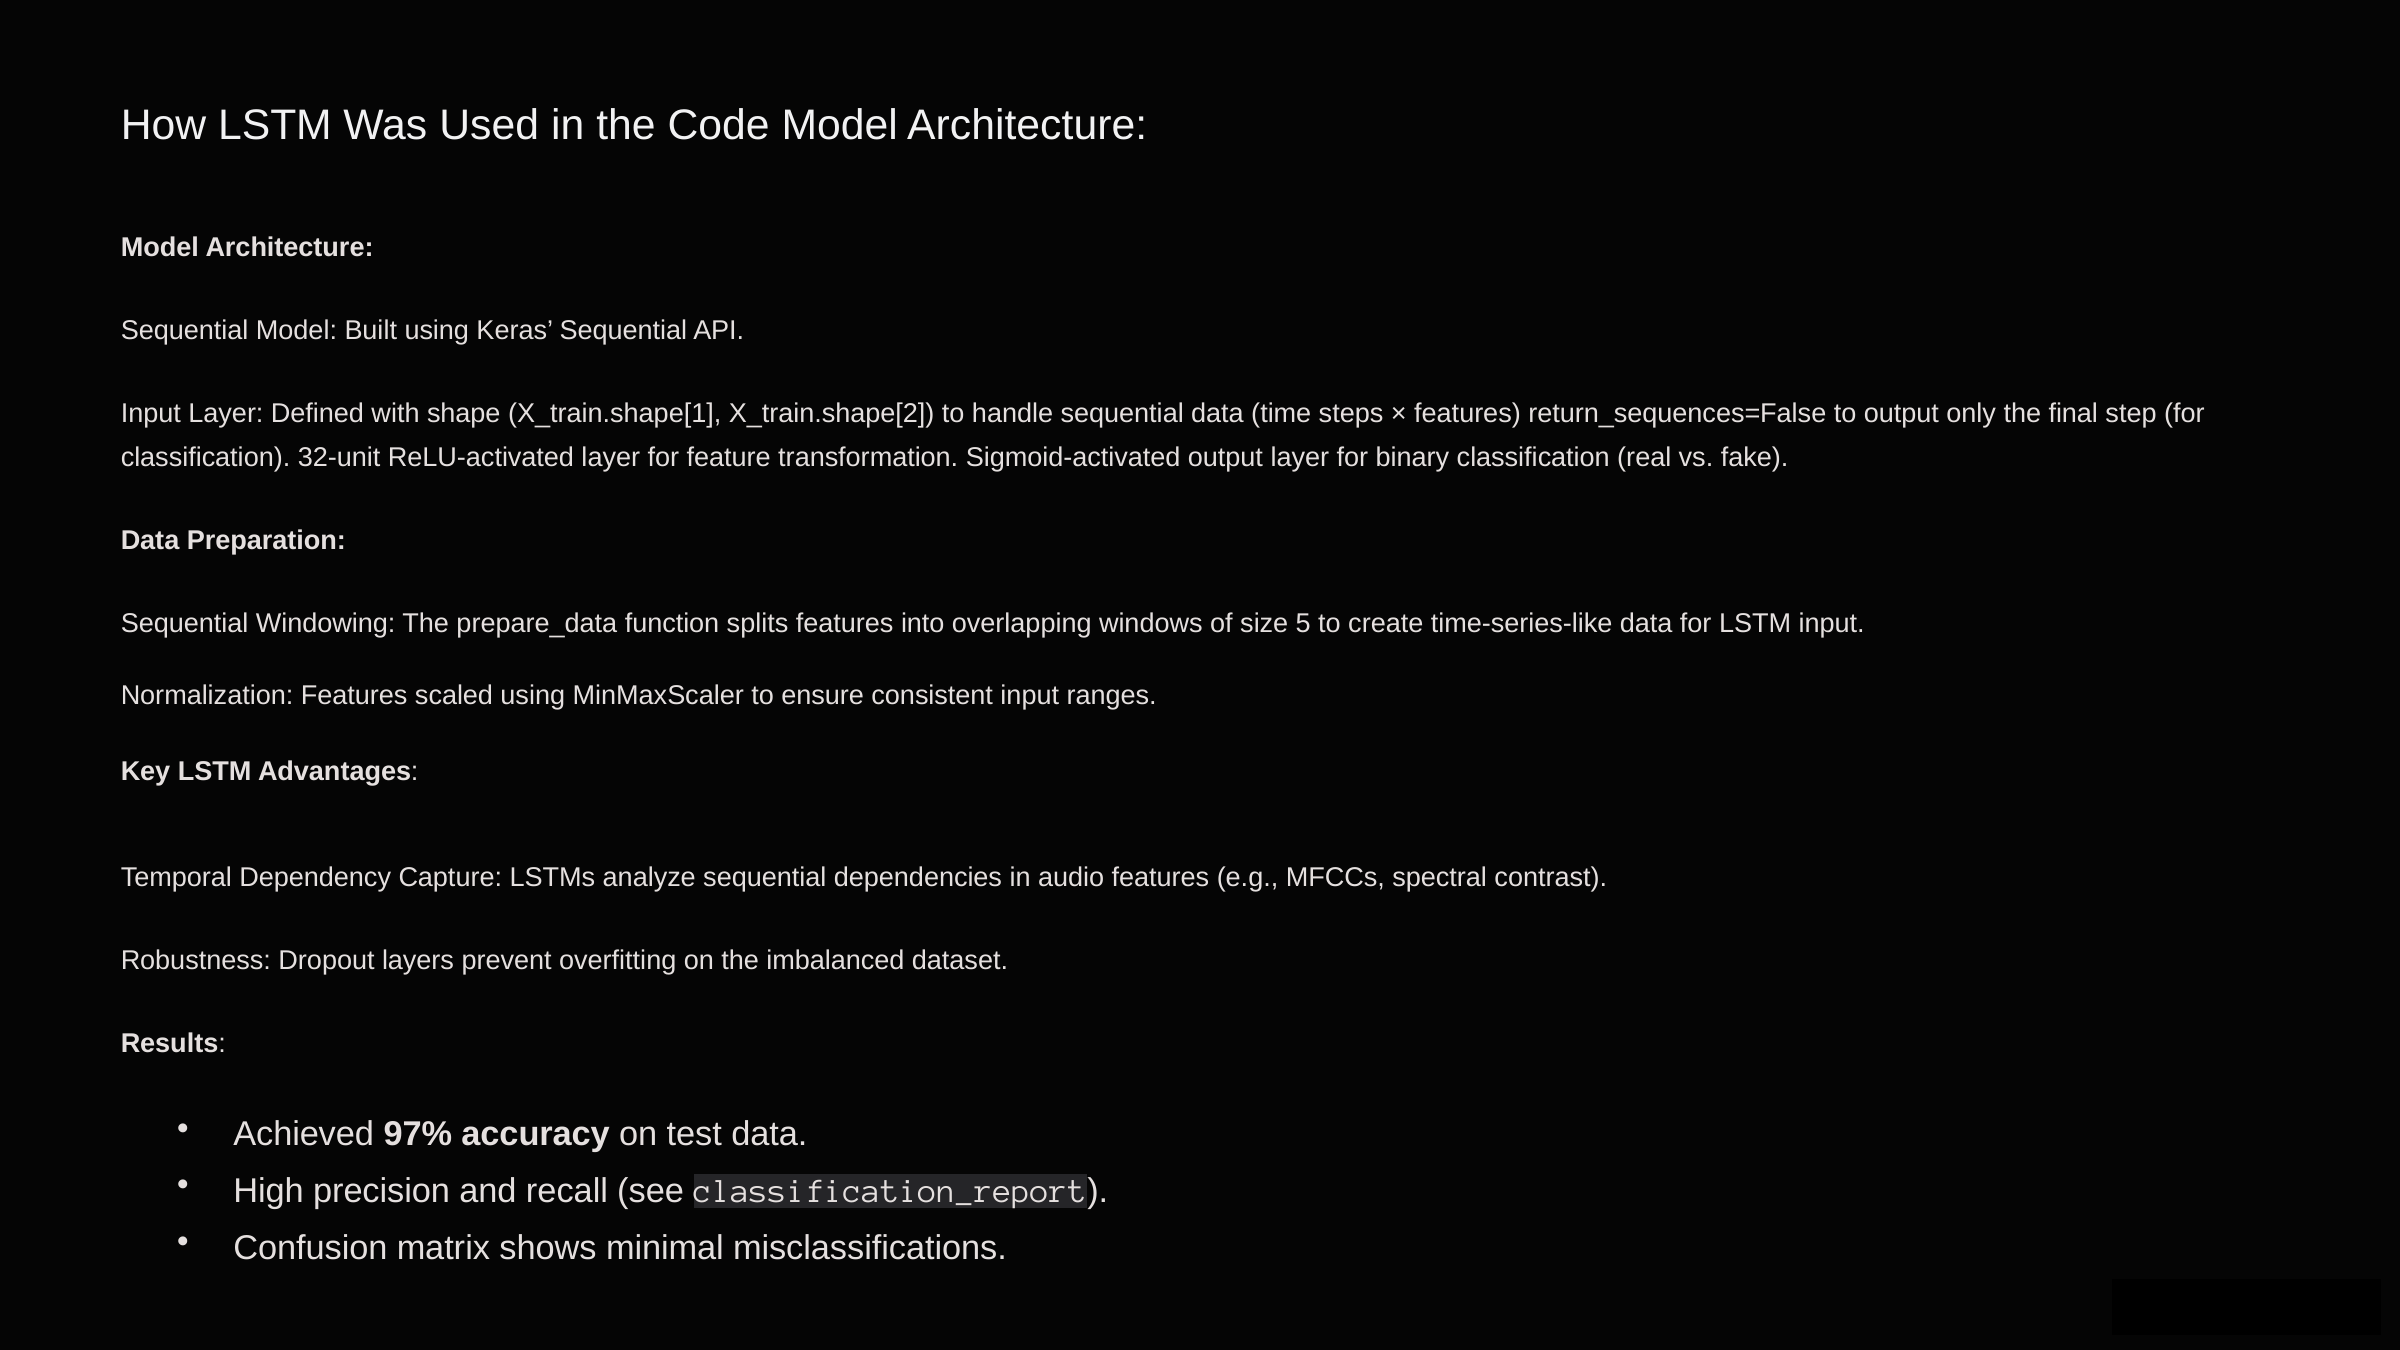

How LSTM Was Used in the Code Model Architecture:
Model Architecture:
Sequential Model: Built using Keras’ Sequential API.
Input Layer: Defined with shape (X_train.shape[1], X_train.shape[2]) to handle sequential data (time steps × features) return_sequences=False to output only the final step (for classification). 32-unit ReLU-activated layer for feature transformation. Sigmoid-activated output layer for binary classification (real vs. fake).
Data Preparation:
Sequential Windowing: The prepare_data function splits features into overlapping windows of size 5 to create time-series-like data for LSTM input.
Normalization: Features scaled using MinMaxScaler to ensure consistent input ranges.

Key LSTM Advantages:
Temporal Dependency Capture: LSTMs analyze sequential dependencies in audio features (e.g., MFCCs, spectral contrast).
Robustness: Dropout layers prevent overfitting on the imbalanced dataset.
Results:
Achieved 97% accuracy on test data.
High precision and recall (see classification_report).
Confusion matrix shows minimal misclassifications.